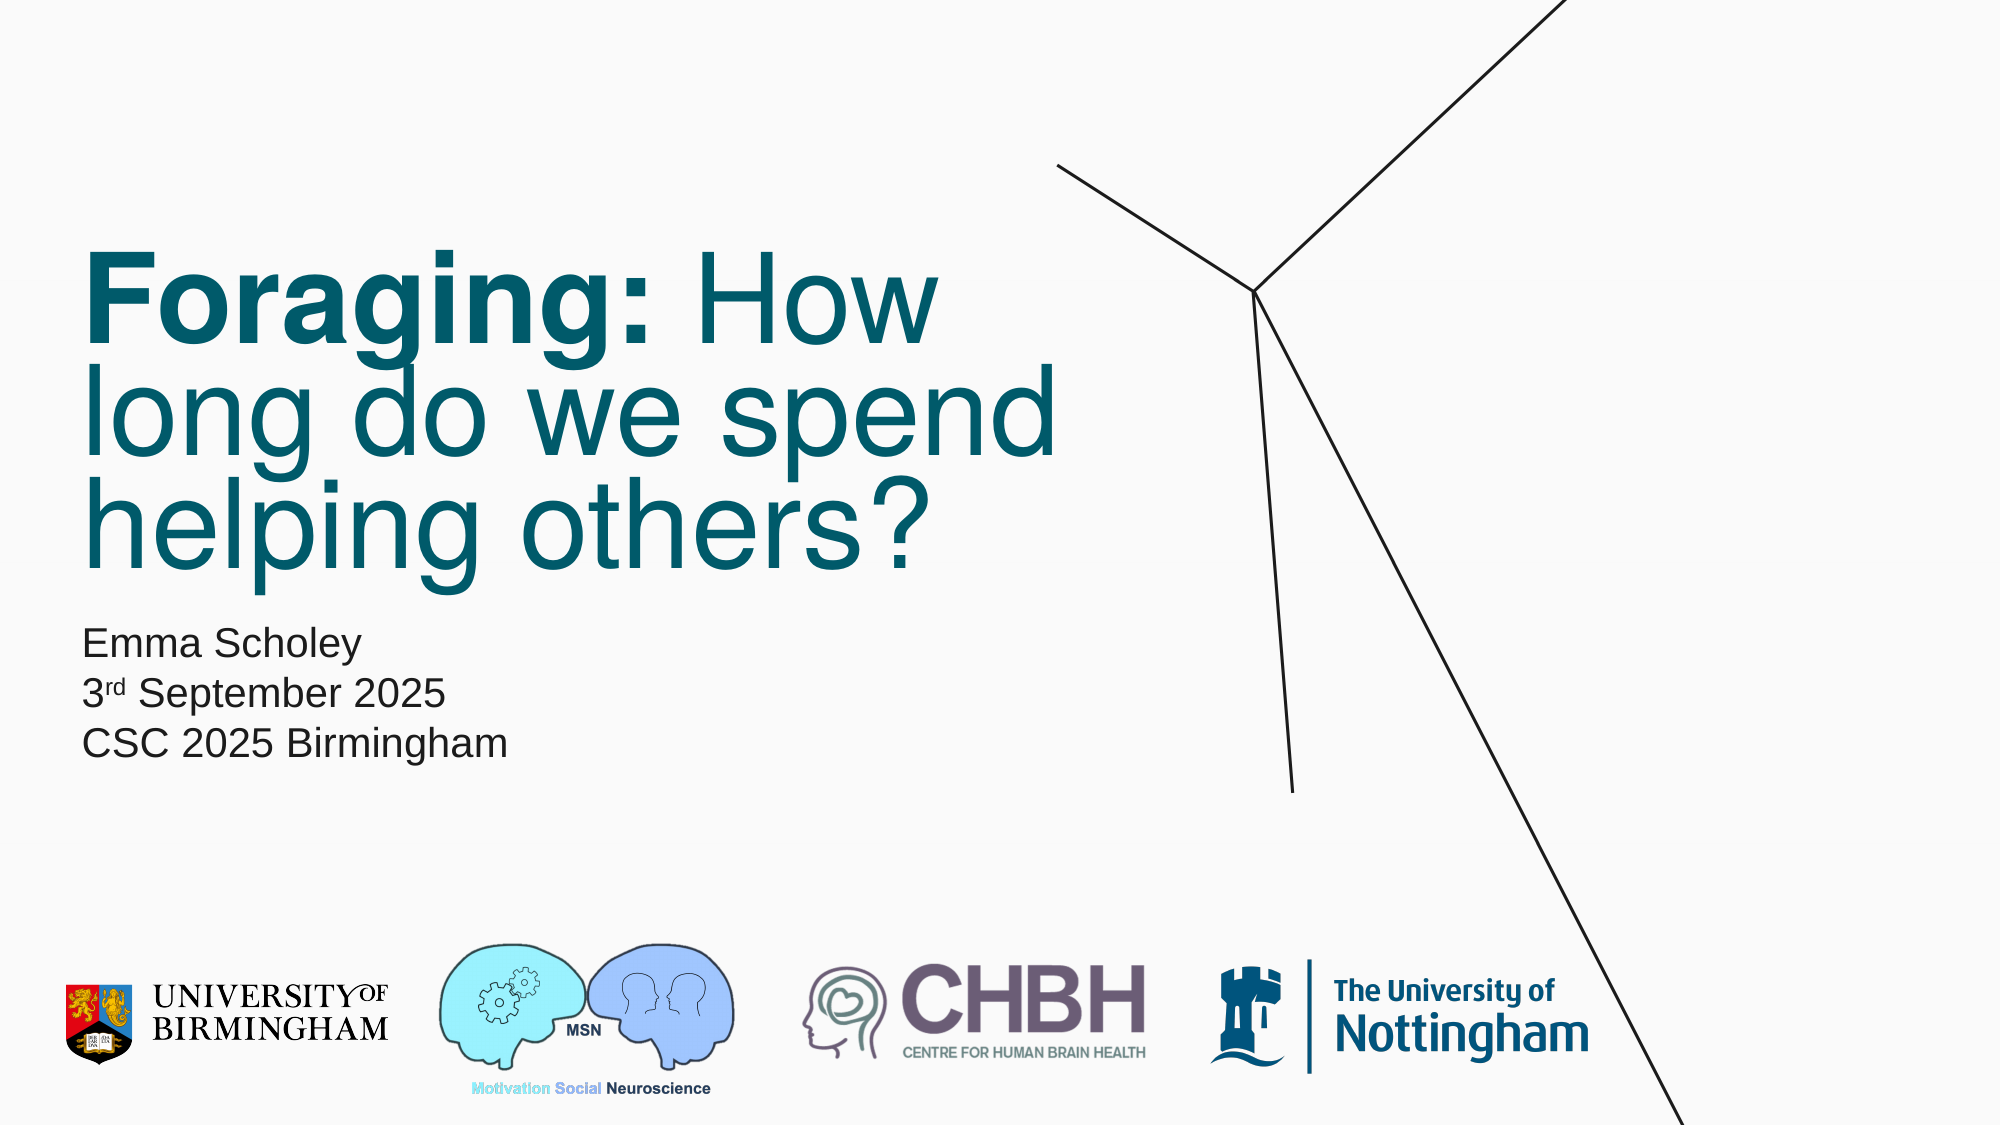

# Foraging: How long do we spend helping others?
Emma Scholey
3rd September 2025
CSC 2025 Birmingham